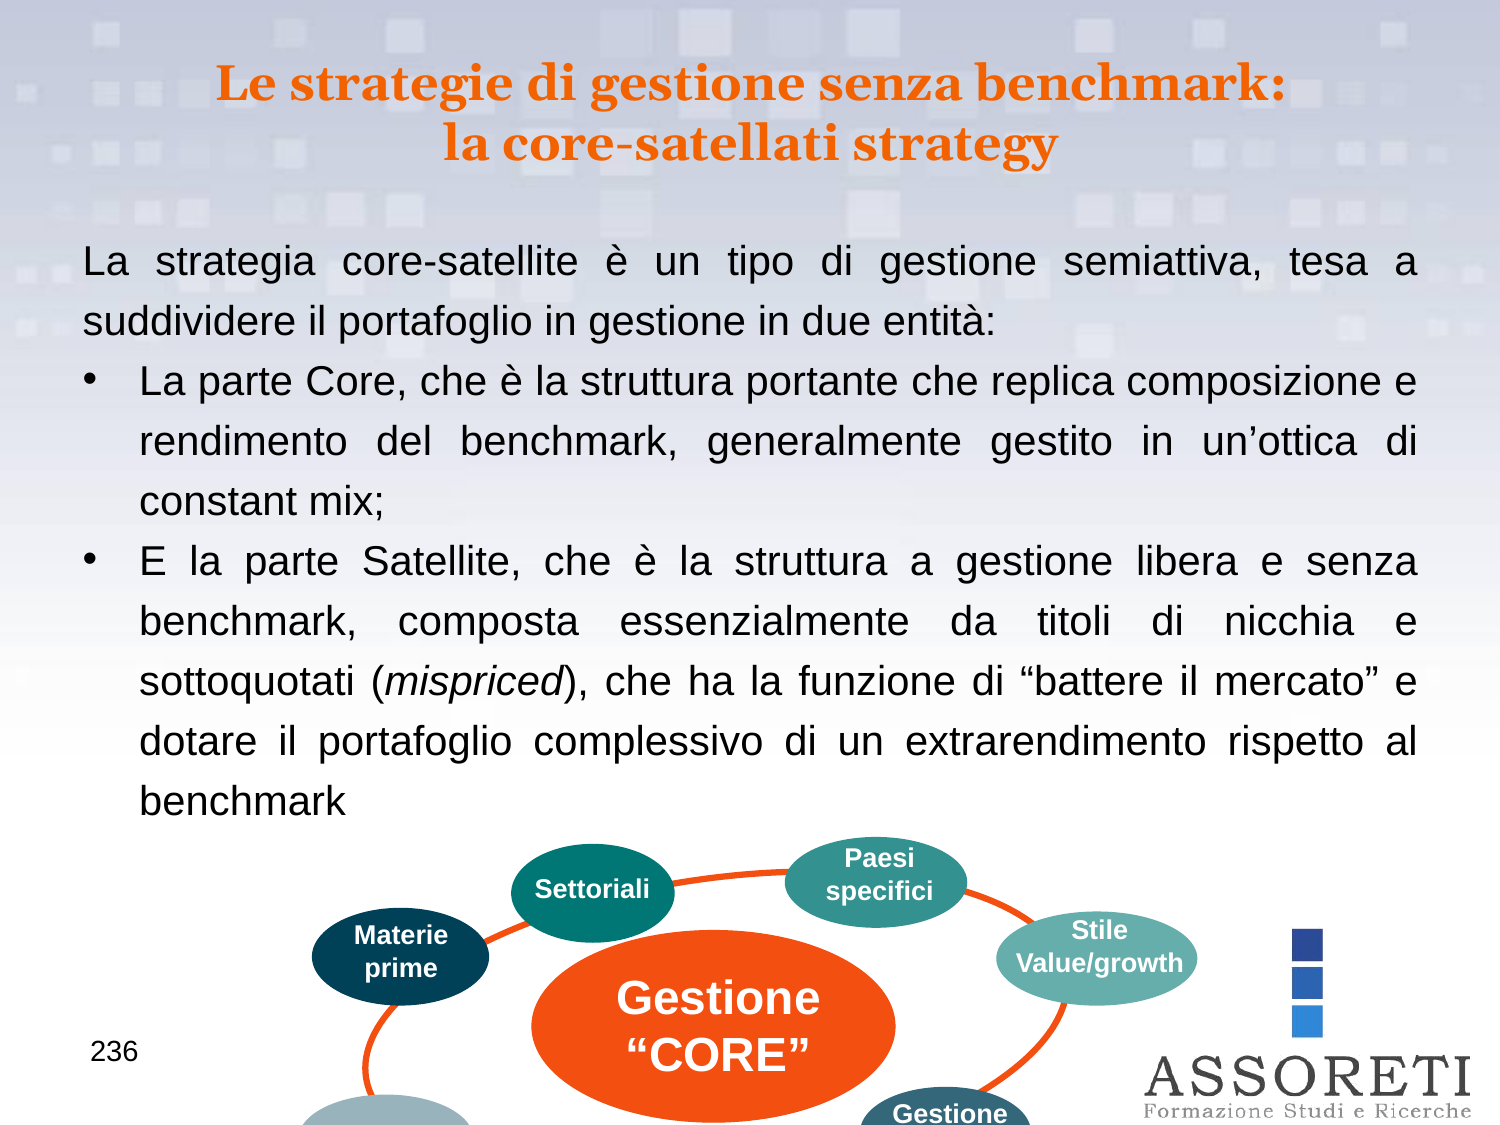

Le strategie di gestione senza benchmark:
la core-satellati strategy
La strategia core-satellite è un tipo di gestione semiattiva, tesa a suddividere il portafoglio in gestione in due entità:
La parte Core, che è la struttura portante che replica composizione e rendimento del benchmark, generalmente gestito in un’ottica di constant mix;
E la parte Satellite, che è la struttura a gestione libera e senza benchmark, composta essenzialmente da titoli di nicchia e sottoquotati (mispriced), che ha la funzione di “battere il mercato” e dotare il portafoglio complessivo di un extrarendimento rispetto al benchmark

Paesi specifici

Settoriali

Stile Value/growth

Materie prime

Gestione
“CORE”

Gestione attiva

immobiliari

tematici
236